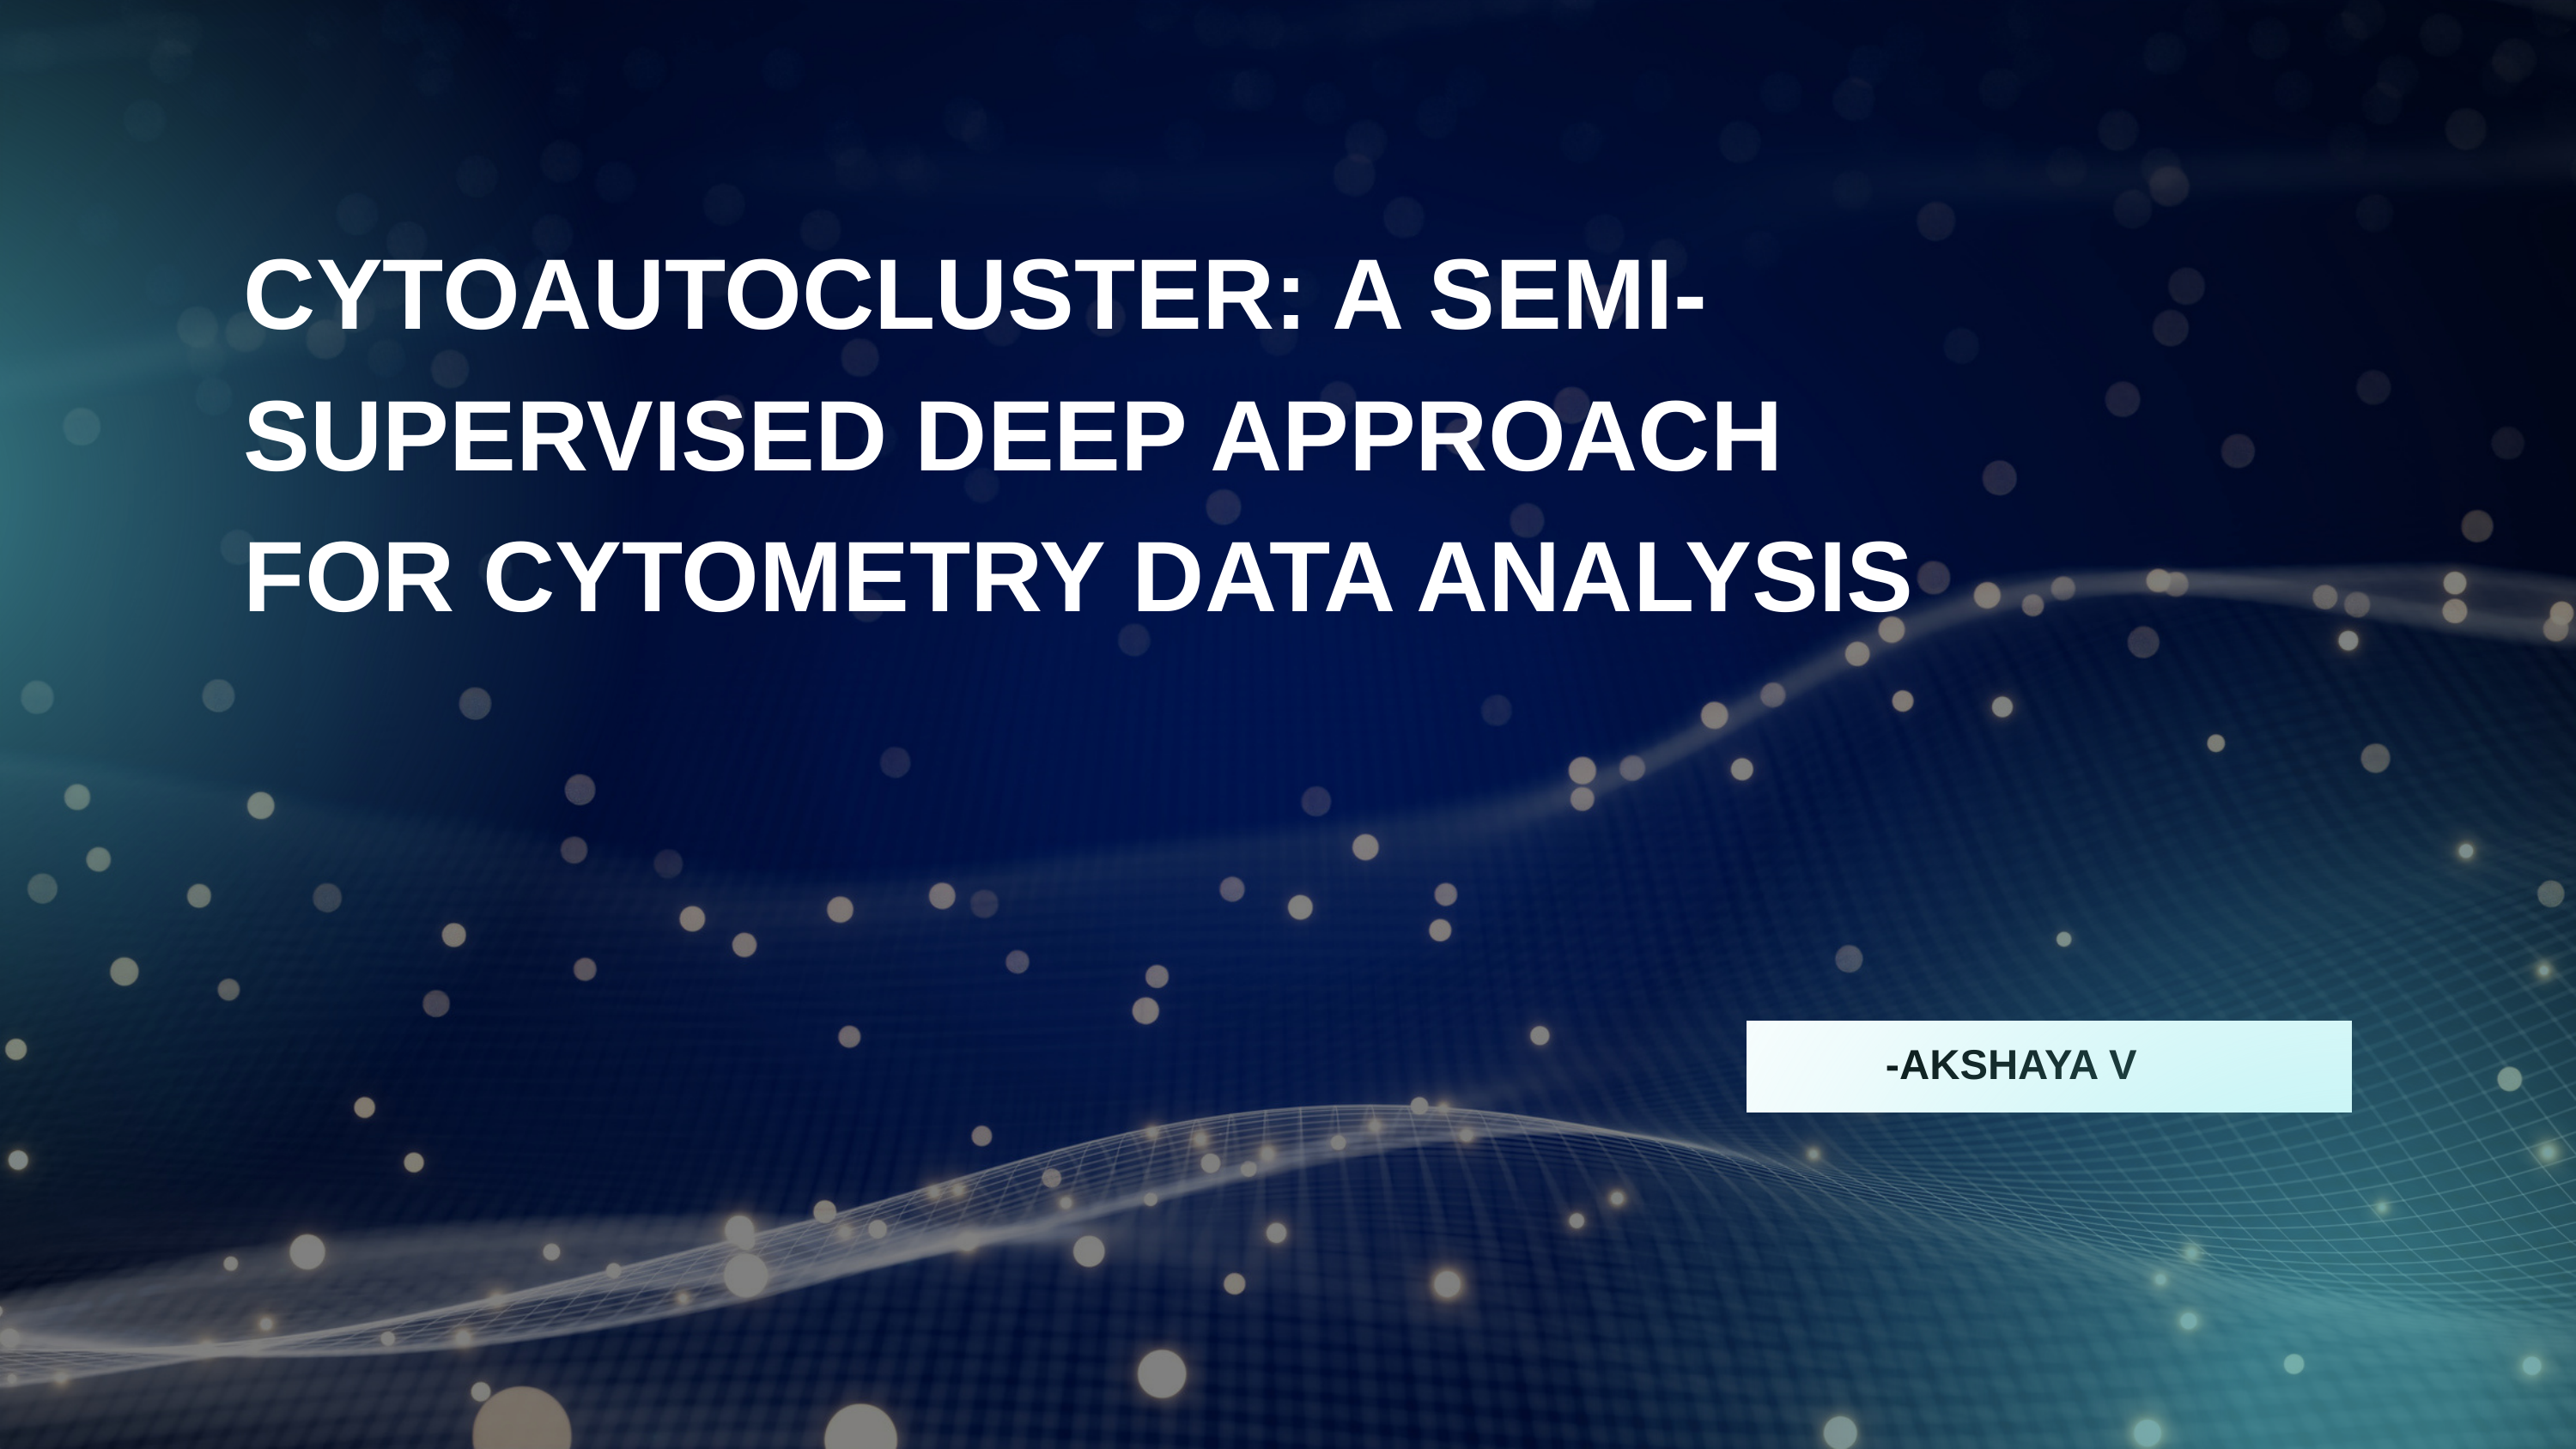

CYTOAUTOCLUSTER: A SEMI-SUPERVISED DEEP APPROACH FOR CYTOMETRY DATA ANALYSIS

-AKSHAYA V